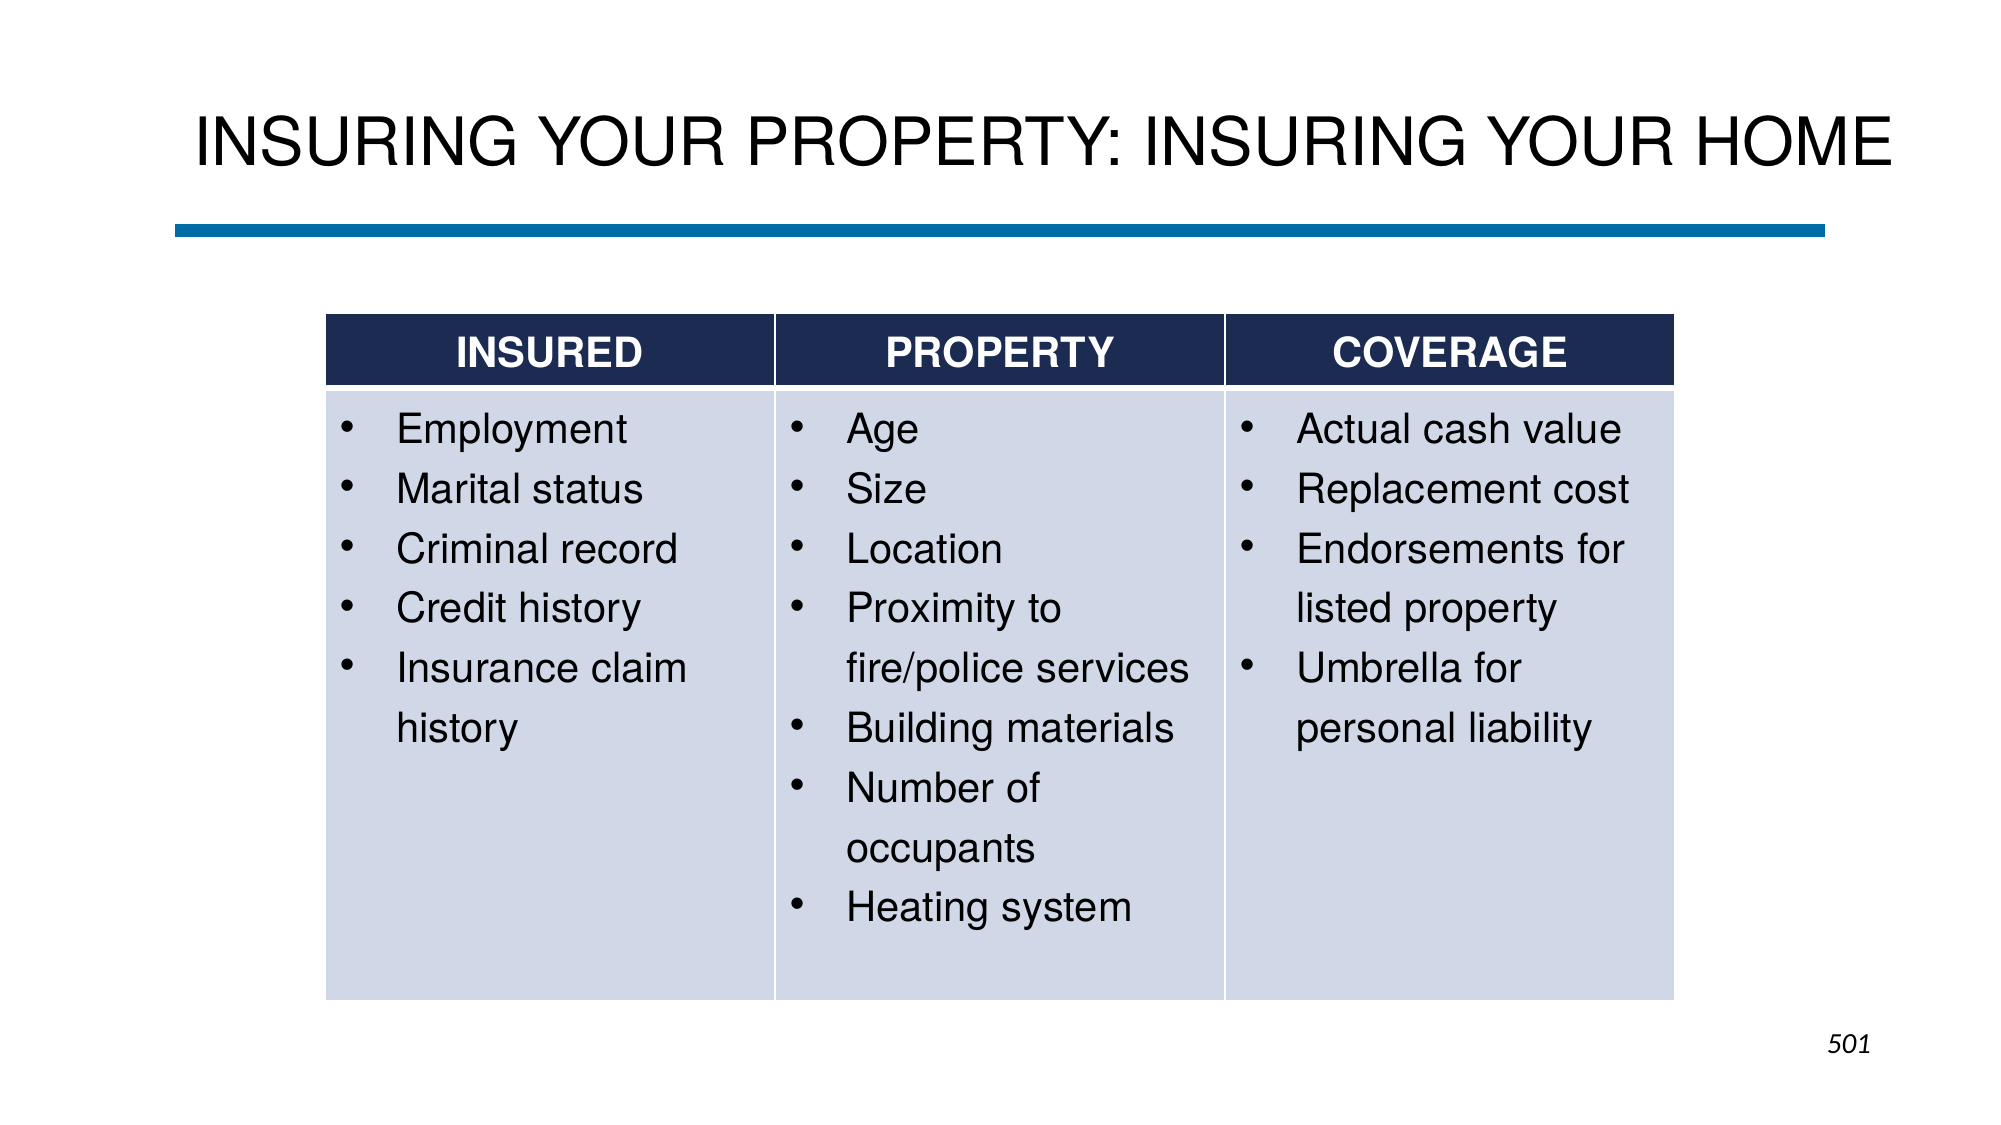

# Insuring Your Property: INSURING YOUR HOME

| Insured | Property | Coverage |
| --- | --- | --- |
| Employment Marital status Criminal record Credit history Insurance claim history | Age Size Location Proximity to fire/police services Building materials Number of occupants Heating system | Actual cash value Replacement cost Endorsements for listed property Umbrella for personal liability |
1-501